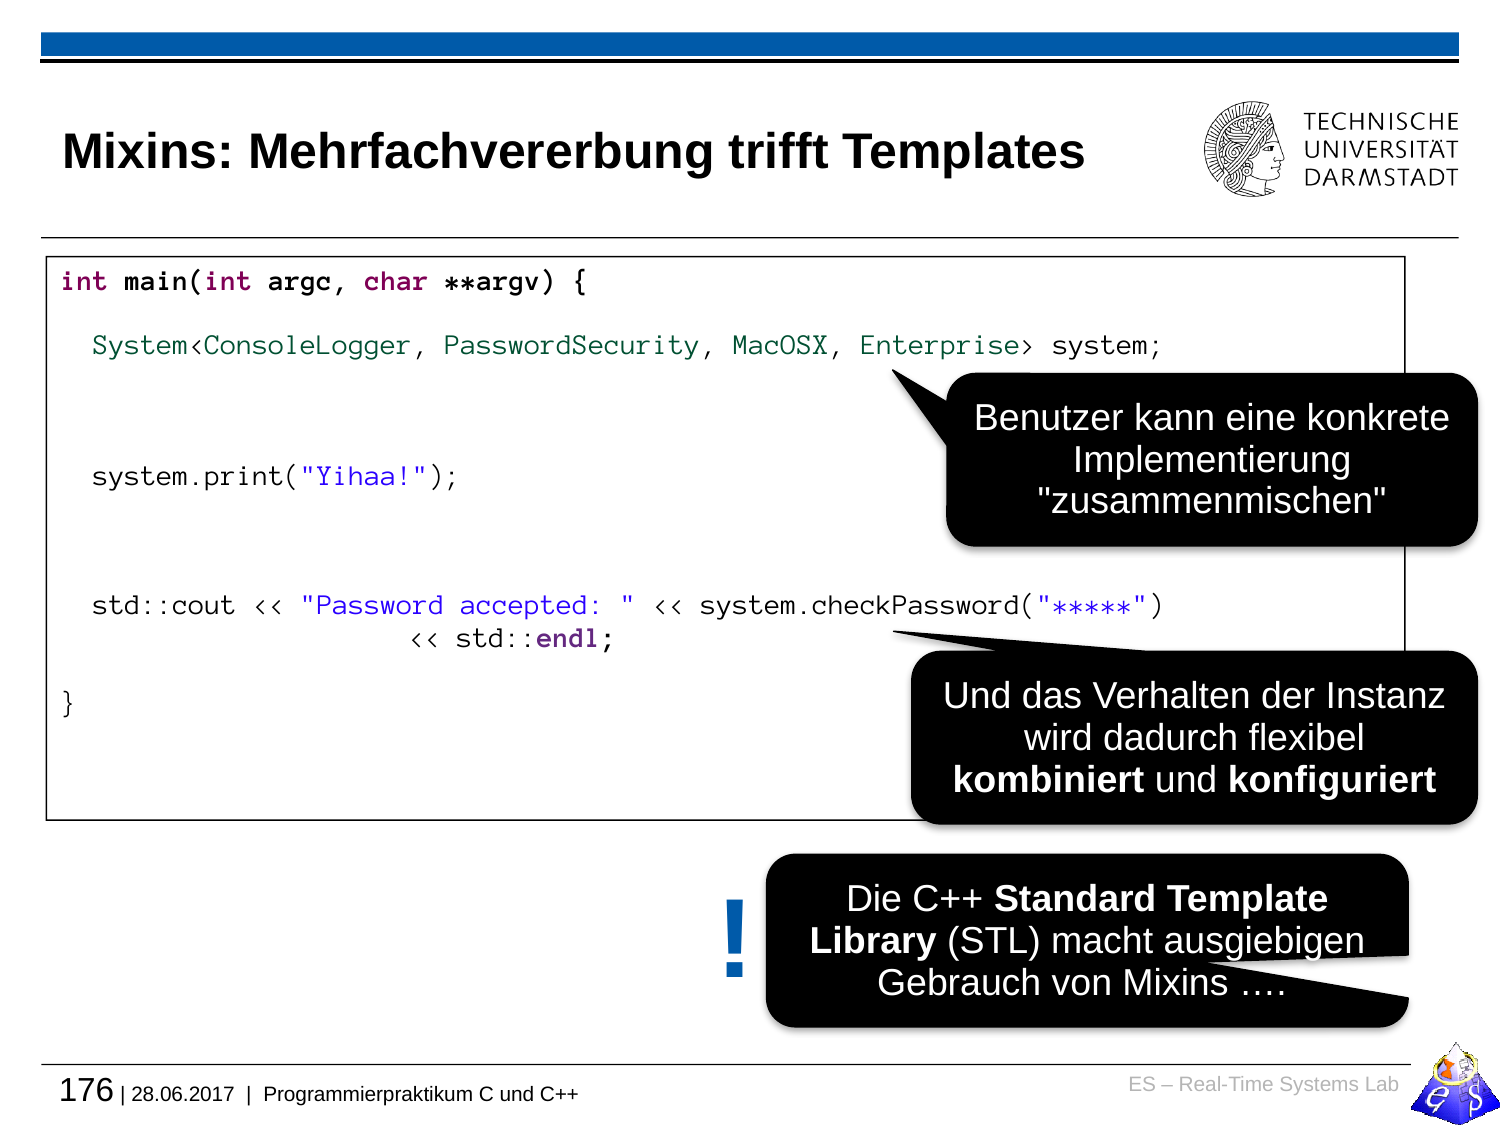

# Mixins: Mehrfachvererbung trifft Templates
int main(int argc, char **argv) {

  System<ConsoleLogger, PasswordSecurity, MacOSX, Enterprise> system;

  system.print("Yihaa!");

  std::cout << "Password accepted: " << system.checkPassword("*****")
		   << std::endl;

}
Benutzer kann eine konkrete Implementierung "zusammenmischen"
Und das Verhalten der Instanz wird dadurch flexibel kombiniert und konfiguriert
Die C++ Standard Template Library (STL) macht ausgiebigen Gebrauch von Mixins ….
!